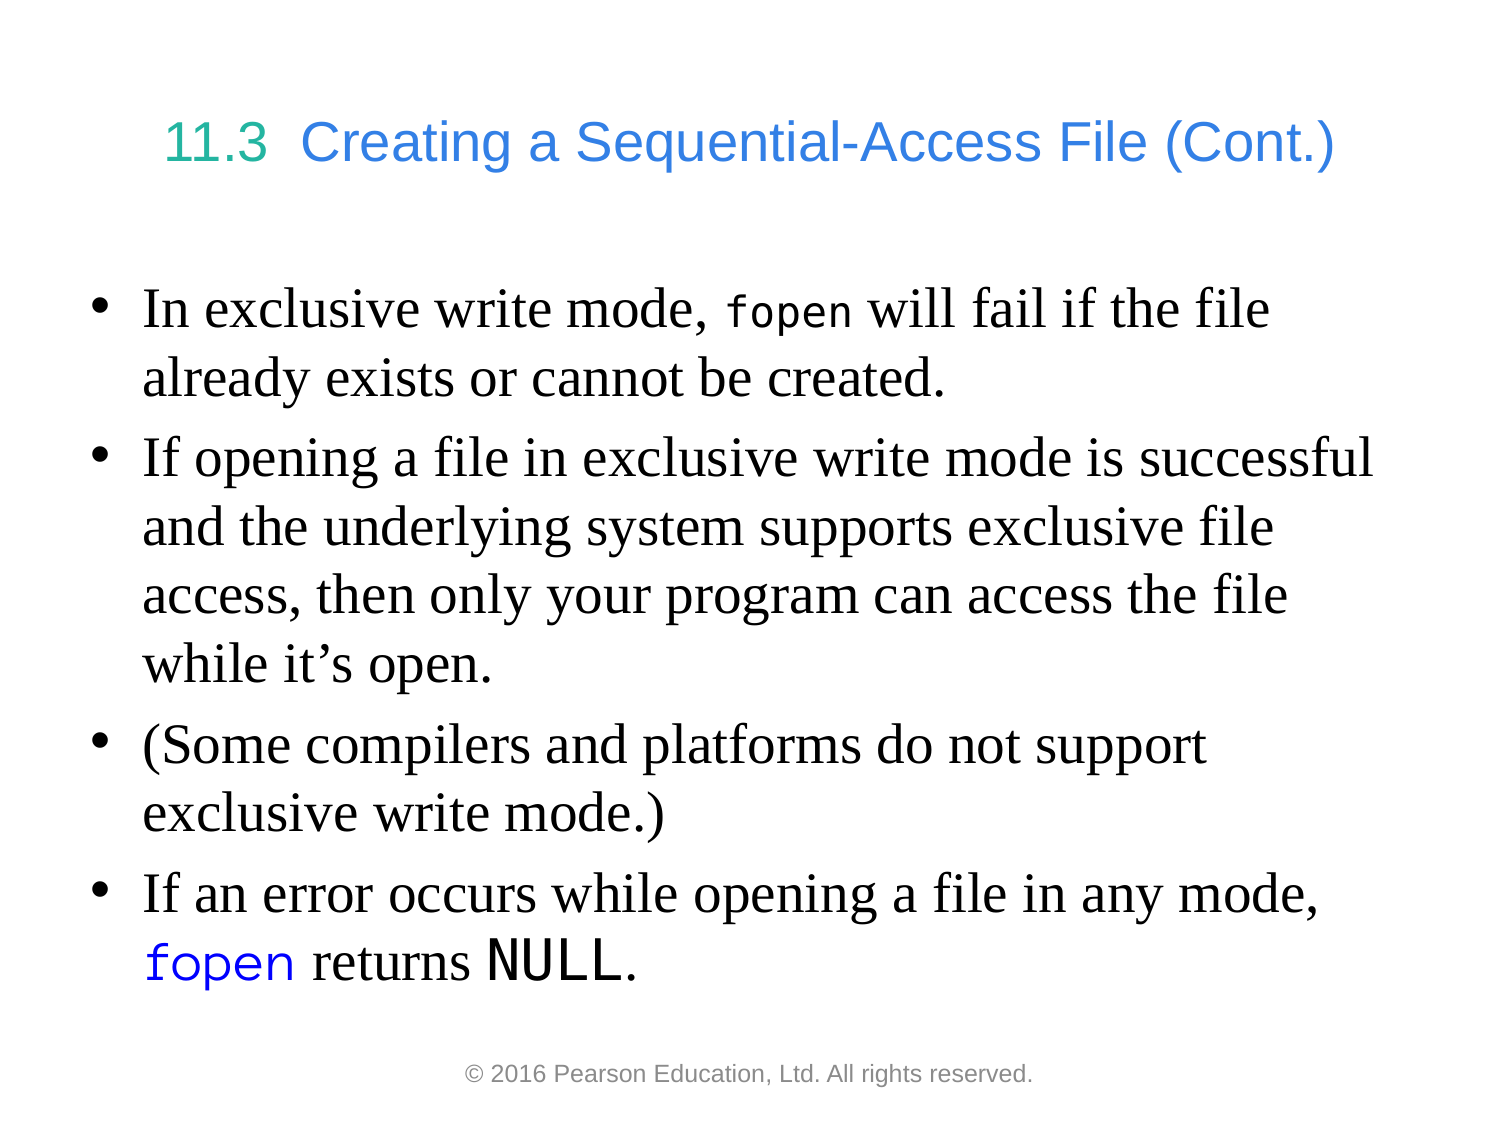

# 11.3  Creating a Sequential-Access File (Cont.)
In exclusive write mode, fopen will fail if the file already exists or cannot be created.
If opening a file in exclusive write mode is successful and the underlying system supports exclusive file access, then only your program can access the file while it’s open.
(Some compilers and platforms do not support exclusive write mode.)
If an error occurs while opening a file in any mode, fopen returns NULL.

© 2016 Pearson Education, Ltd. All rights reserved.